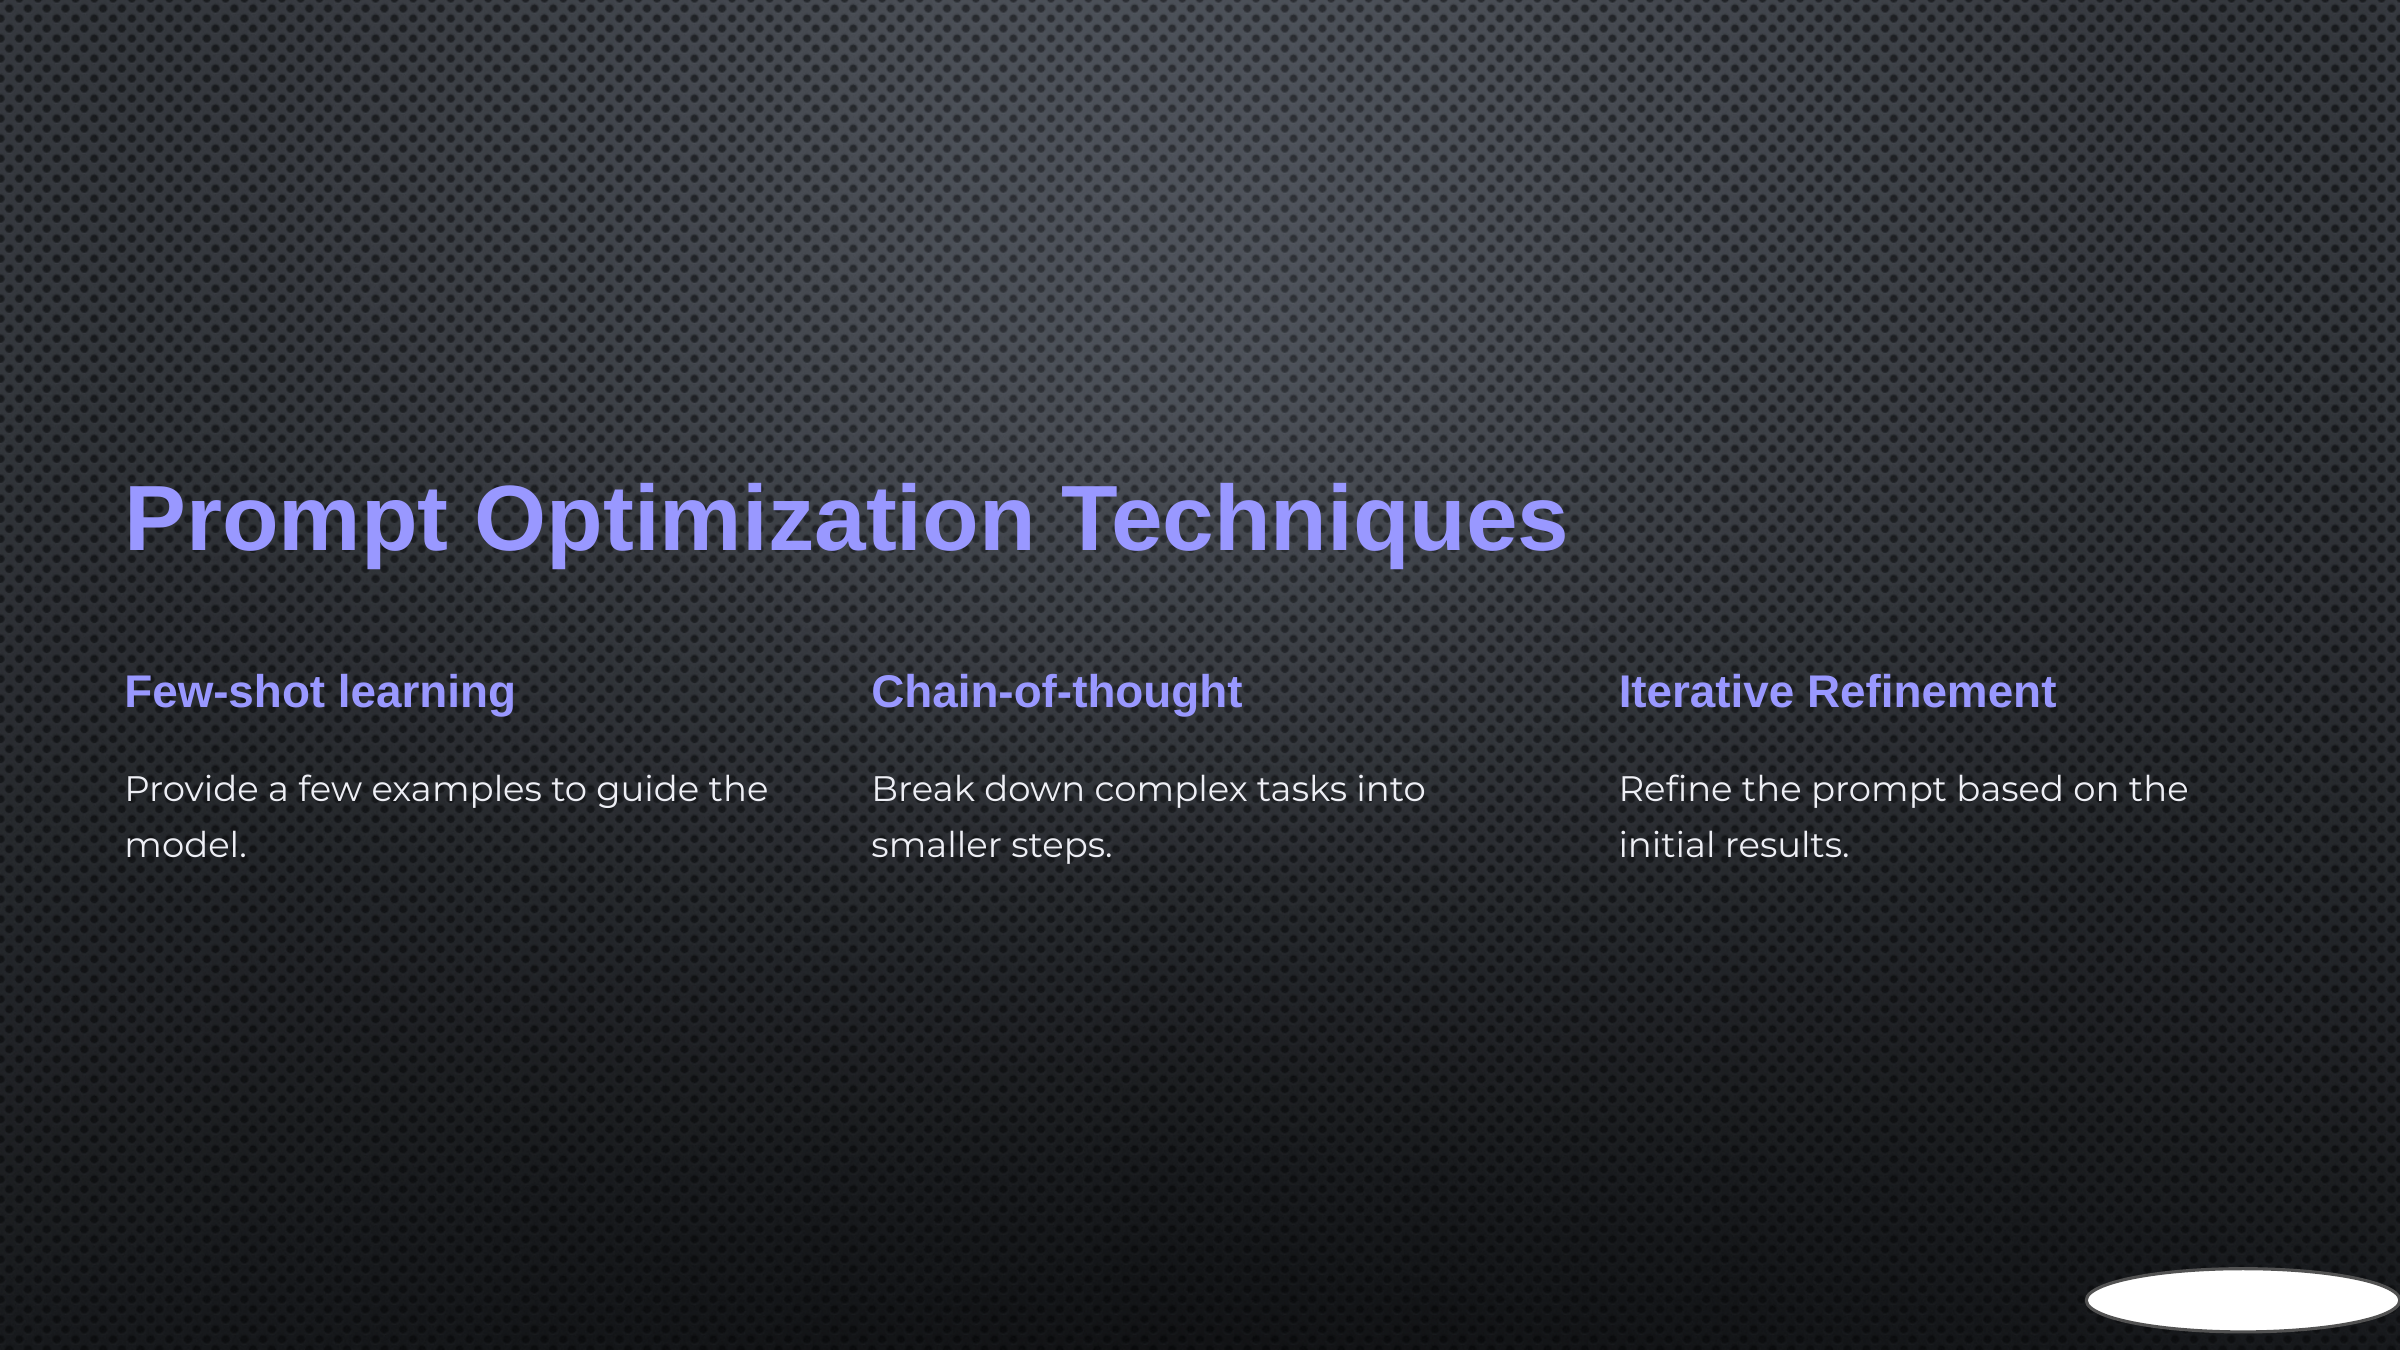

Prompt Optimization Techniques
Few-shot learning
Chain-of-thought
Iterative Refinement
Provide a few examples to guide the model.
Break down complex tasks into smaller steps.
Refine the prompt based on the initial results.